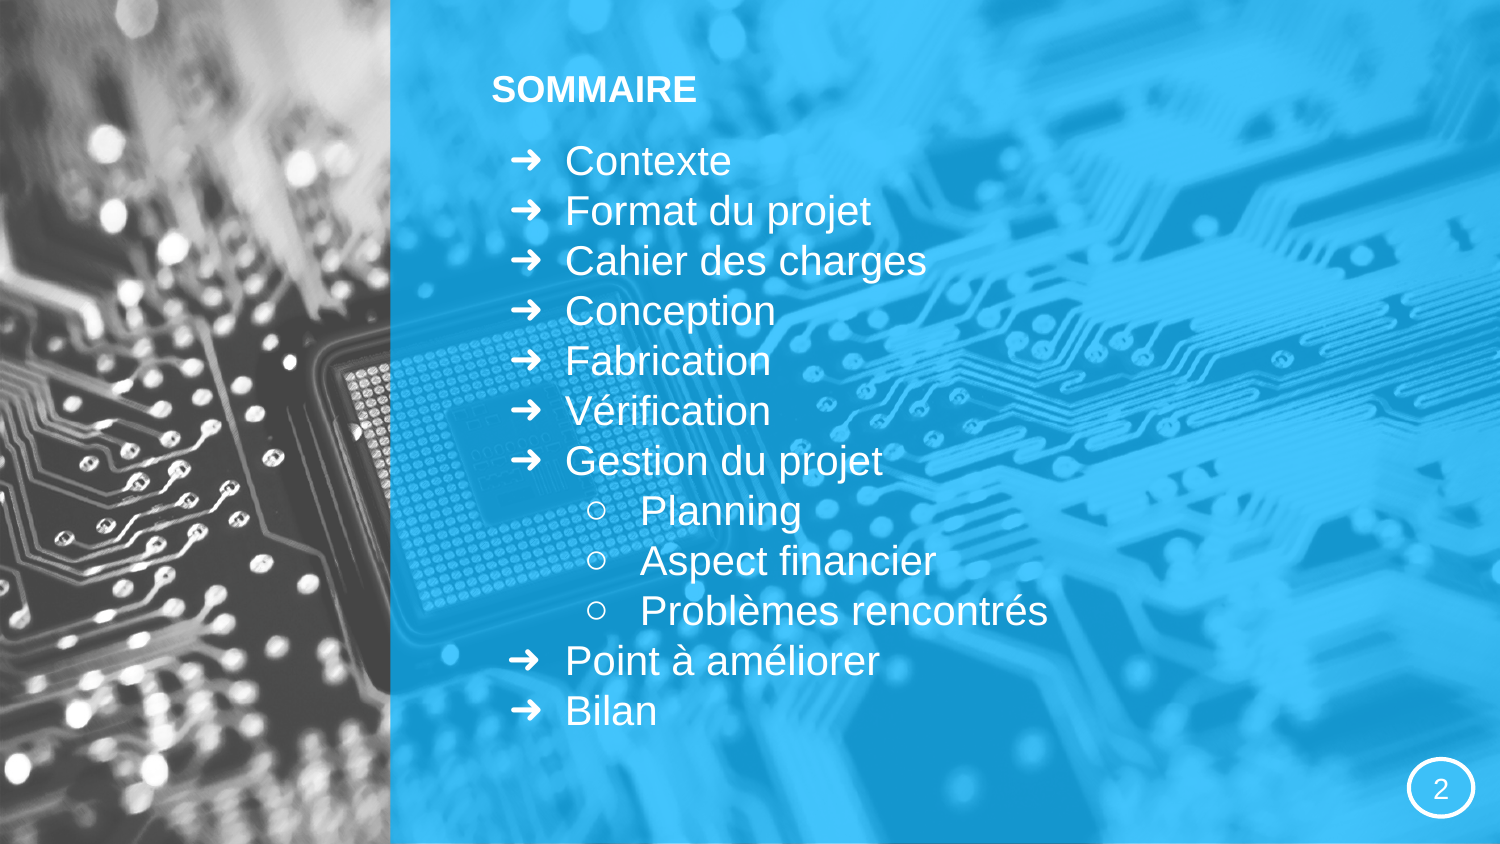

# SOMMAIRE
Contexte
Format du projet
Cahier des charges
Conception
Fabrication
Vérification
Gestion du projet
Planning
Aspect financier
Problèmes rencontrés
Point à améliorer
Bilan

2